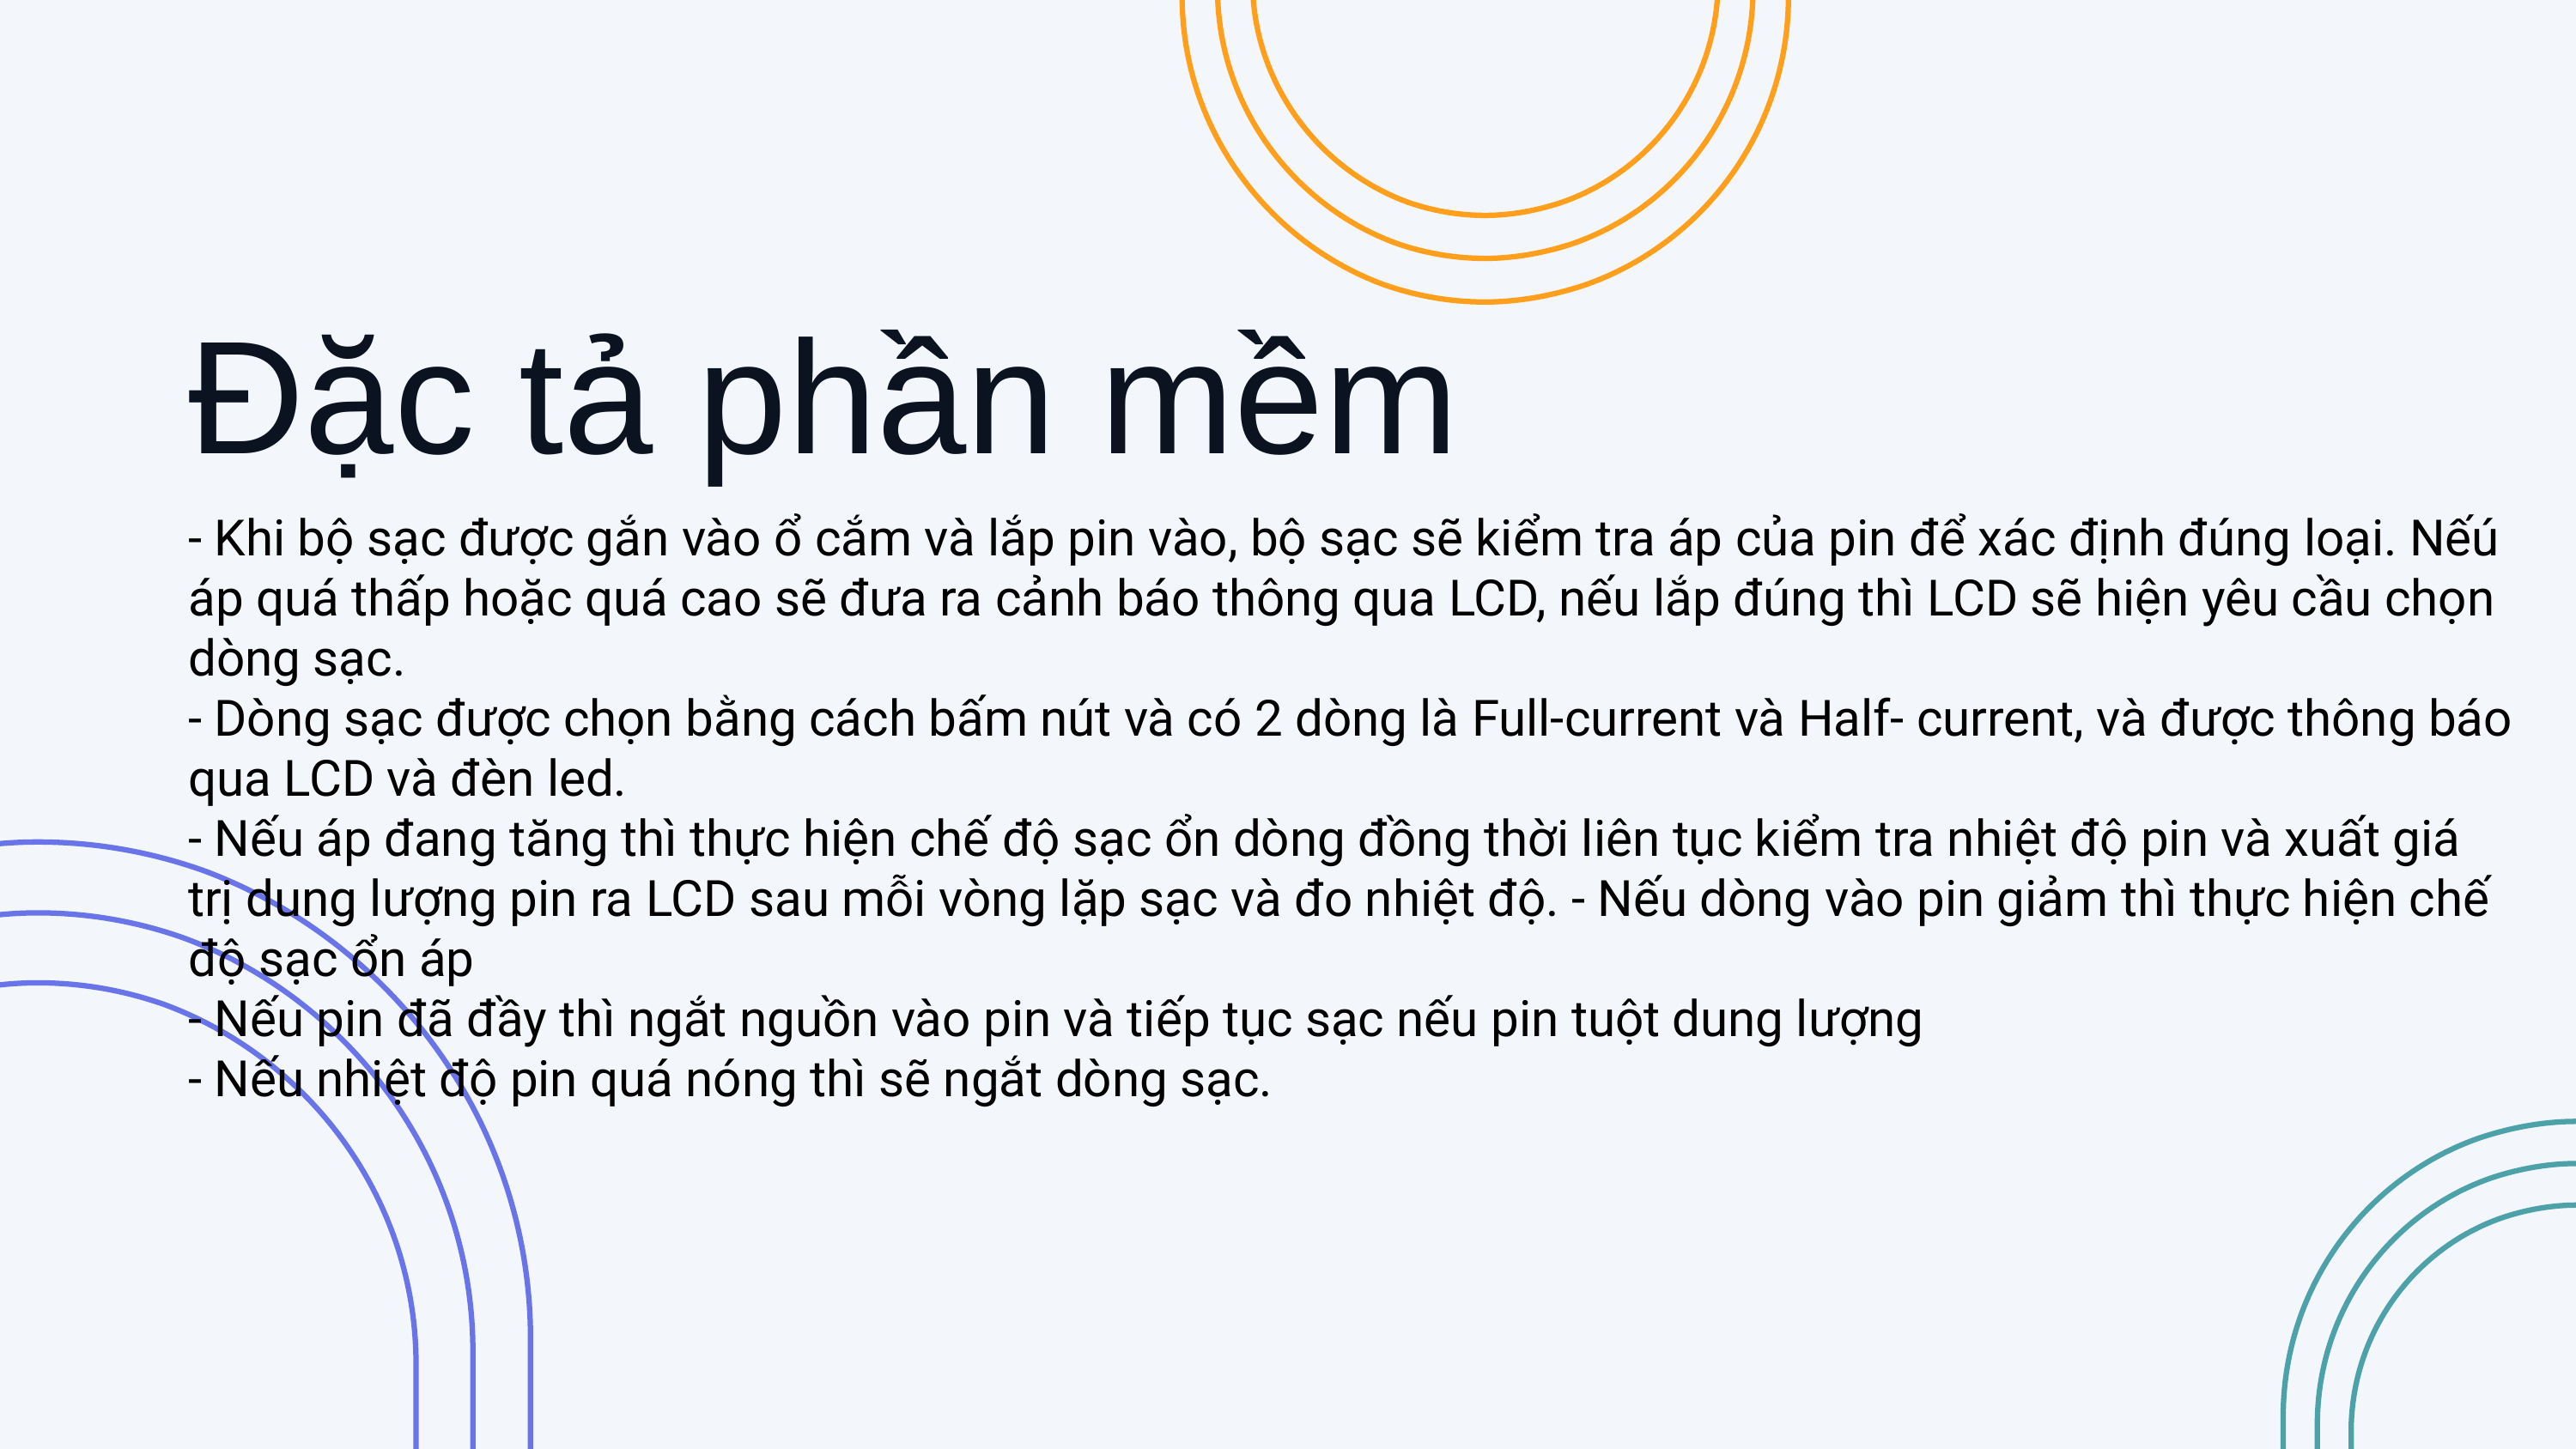

Đặc tả phần mềm
- Khi bộ sạc được gắn vào ổ cắm và lắp pin vào, bộ sạc sẽ kiểm tra áp của pin để xác định đúng loại. Nếú áp quá thấp hoặc quá cao sẽ đưa ra cảnh báo thông qua LCD, nếu lắp đúng thì LCD sẽ hiện yêu cầu chọn dòng sạc.
- Dòng sạc được chọn bằng cách bấm nút và có 2 dòng là Full-current và Half- current, và được thông báo qua LCD và đèn led.
- Nếu áp đang tăng thì thực hiện chế độ sạc ổn dòng đồng thời liên tục kiểm tra nhiệt độ pin và xuất giá trị dung lượng pin ra LCD sau mỗi vòng lặp sạc và đo nhiệt độ. - Nếu dòng vào pin giảm thì thực hiện chế độ sạc ổn áp
- Nếu pin đã đầy thì ngắt nguồn vào pin và tiếp tục sạc nếu pin tuột dung lượng
- Nếu nhiệt độ pin quá nóng thì sẽ ngắt dòng sạc.